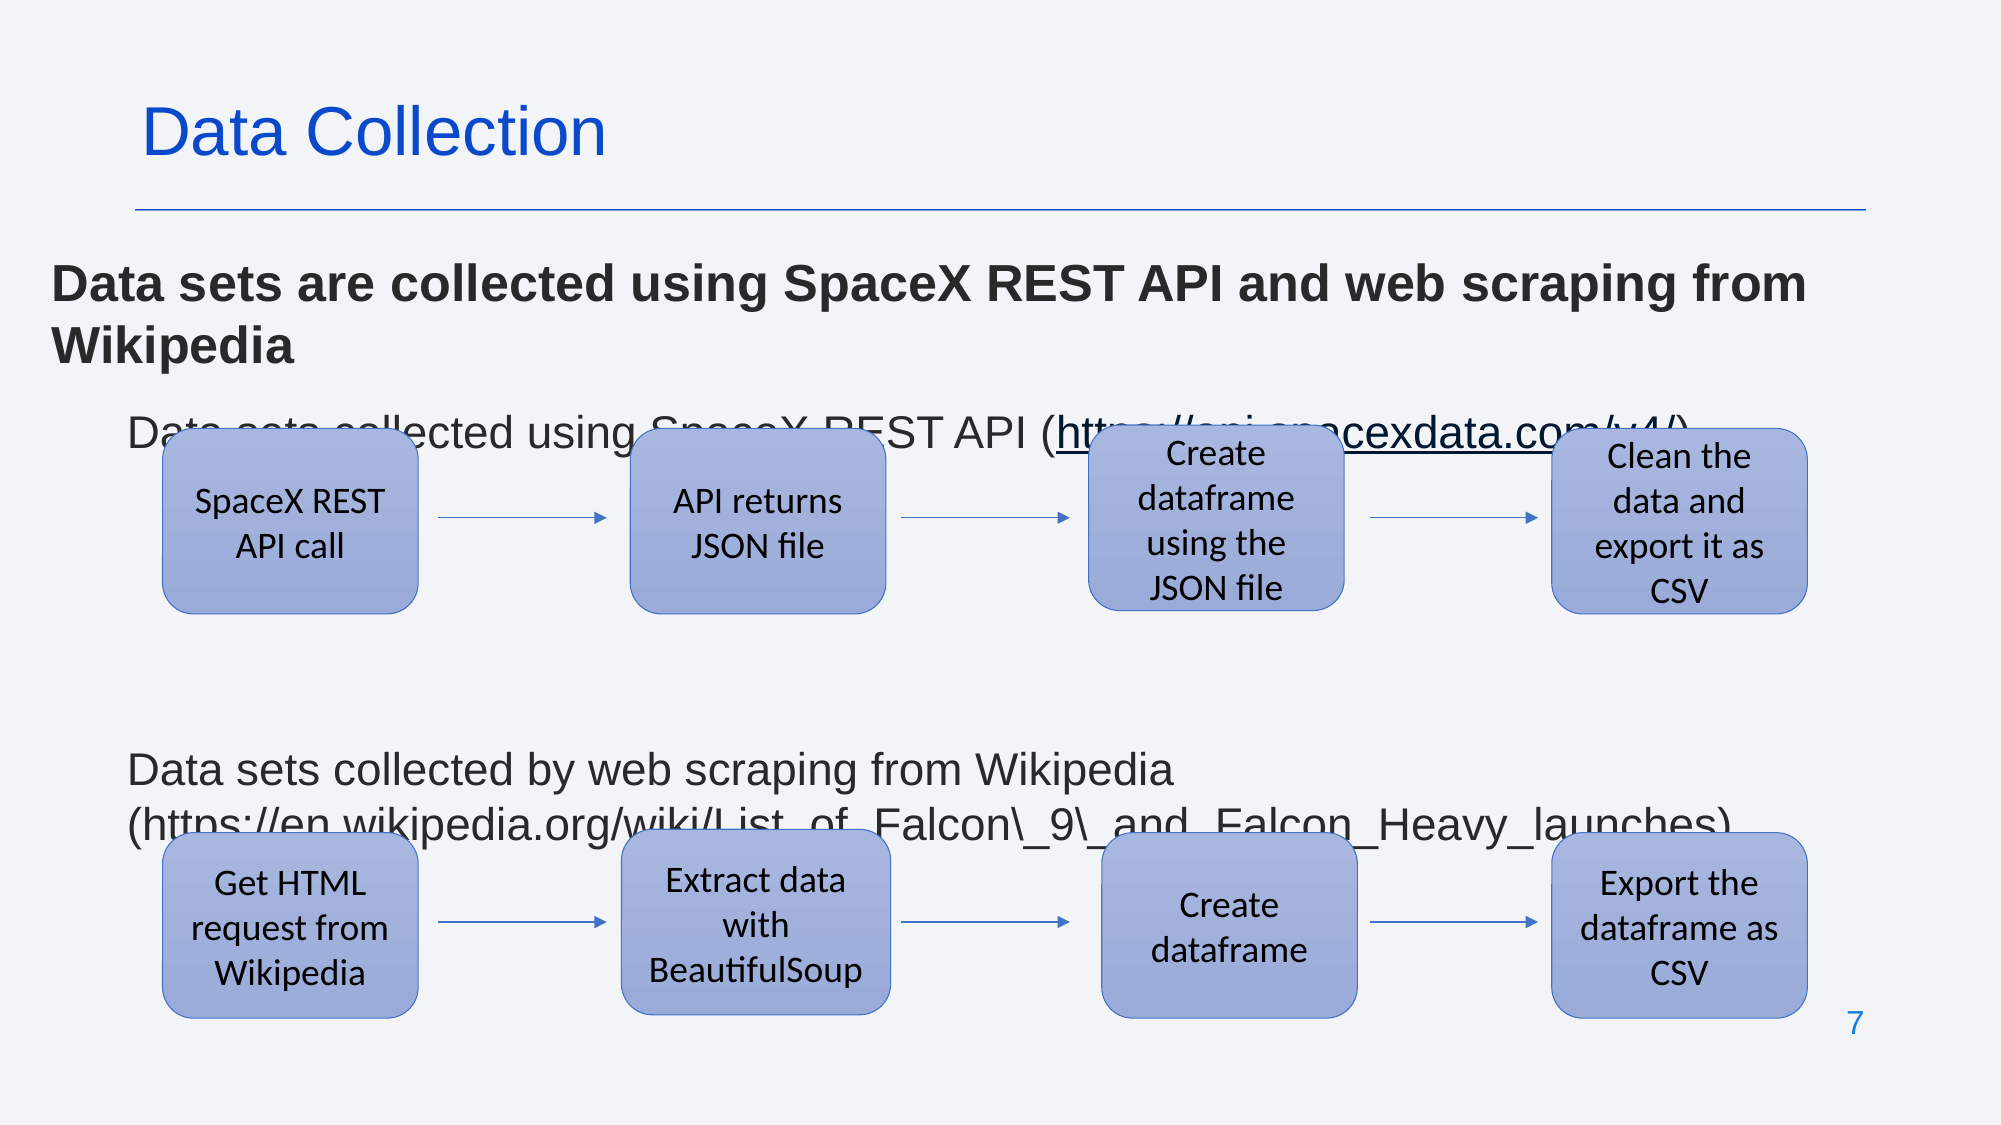

Data Collection
Data sets are collected using SpaceX REST API and web scraping from Wikipedia
Data sets collected using SpaceX REST API (https://api.spacexdata.com/v4/)

Data sets collected by web scraping from Wikipedia (https://en.wikipedia.org/wiki/List_of_Falcon\_9\_and_Falcon_Heavy_launches)

Create dataframe using the JSON file
SpaceX REST API call
API returns JSON file
Clean the data and export it as CSV
Extract data with BeautifulSoup
Create dataframe
Get HTML request from Wikipedia
Export the dataframe as CSV
7